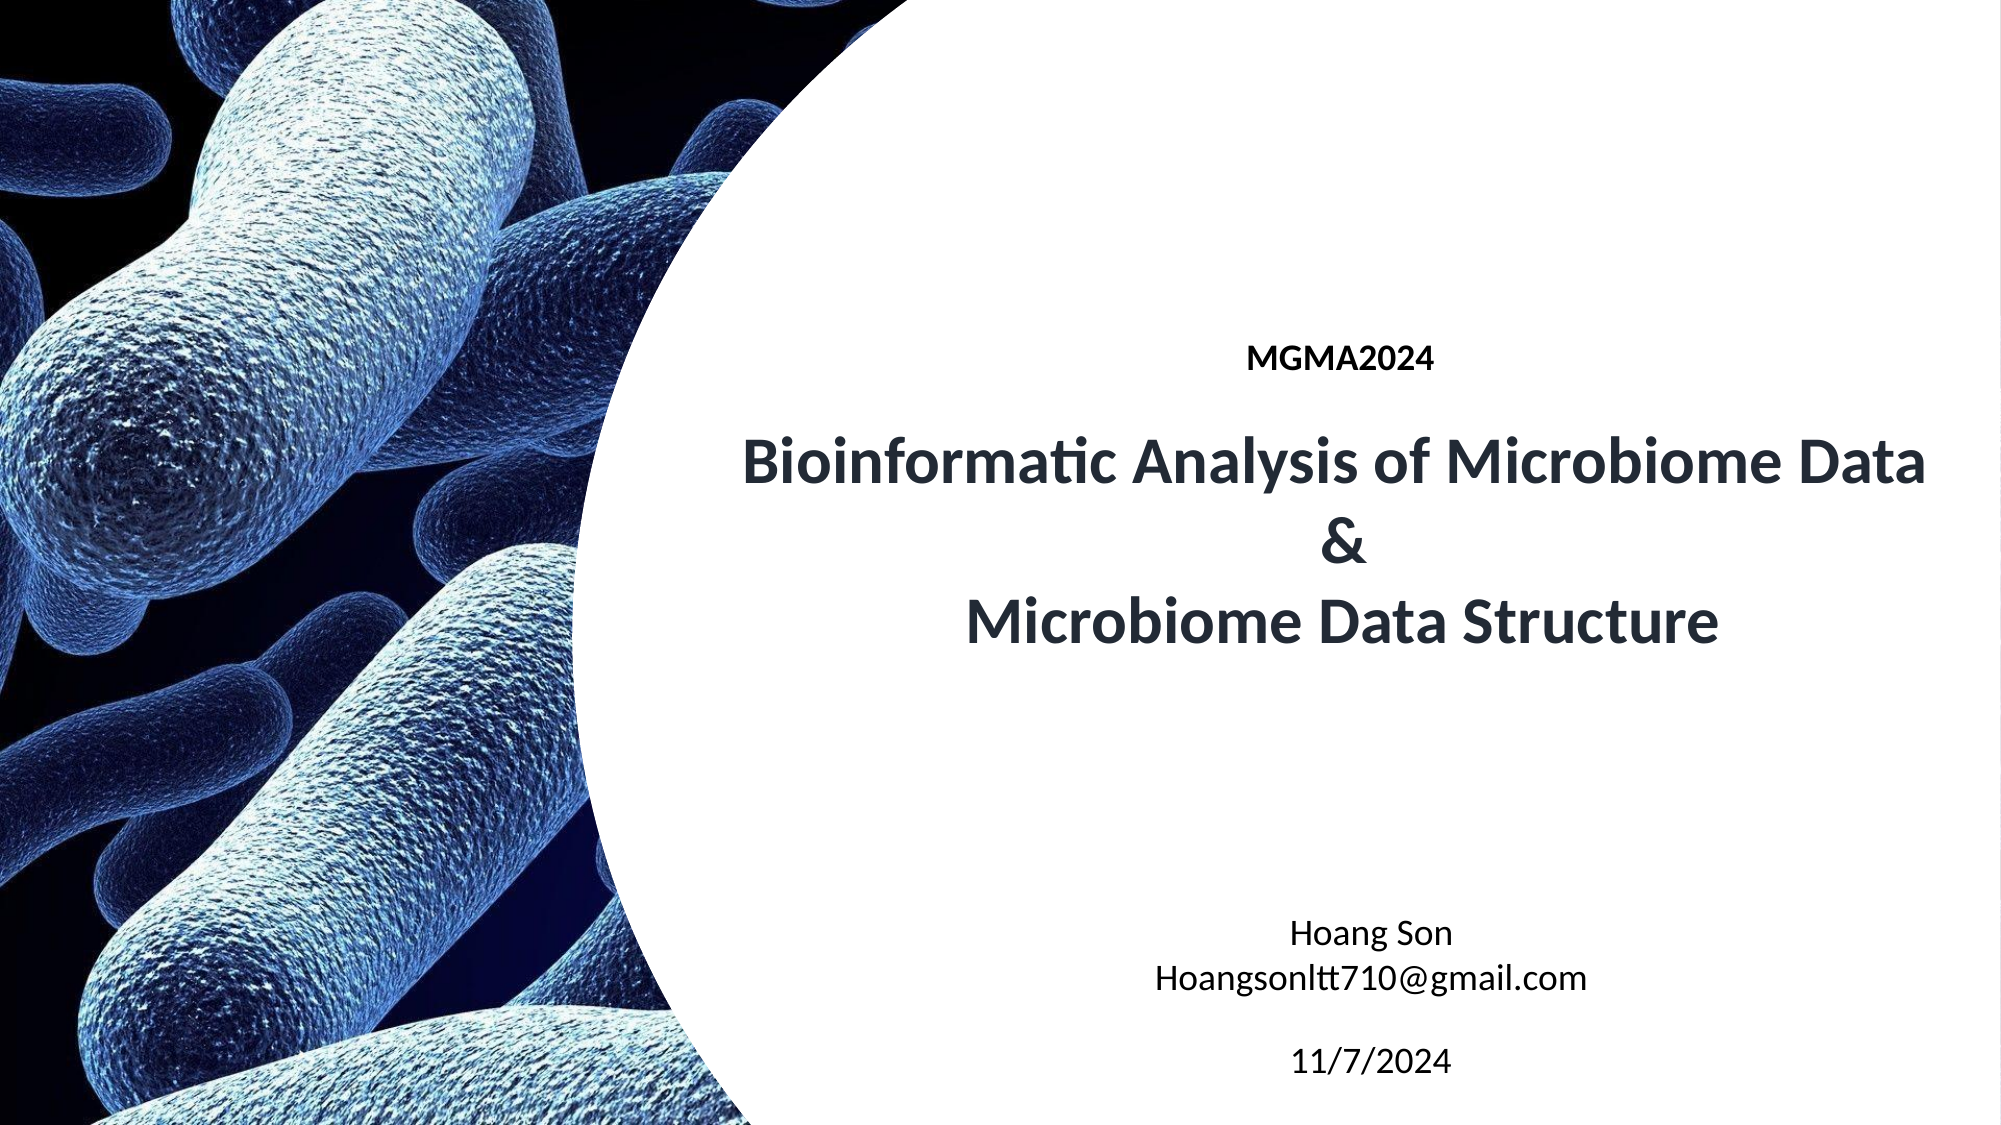

MGMA2024
Bioinformatic Analysis of Microbiome Data
&
Microbiome Data Structure
Hoang Son
Hoangsonltt710@gmail.com
11/7/2024